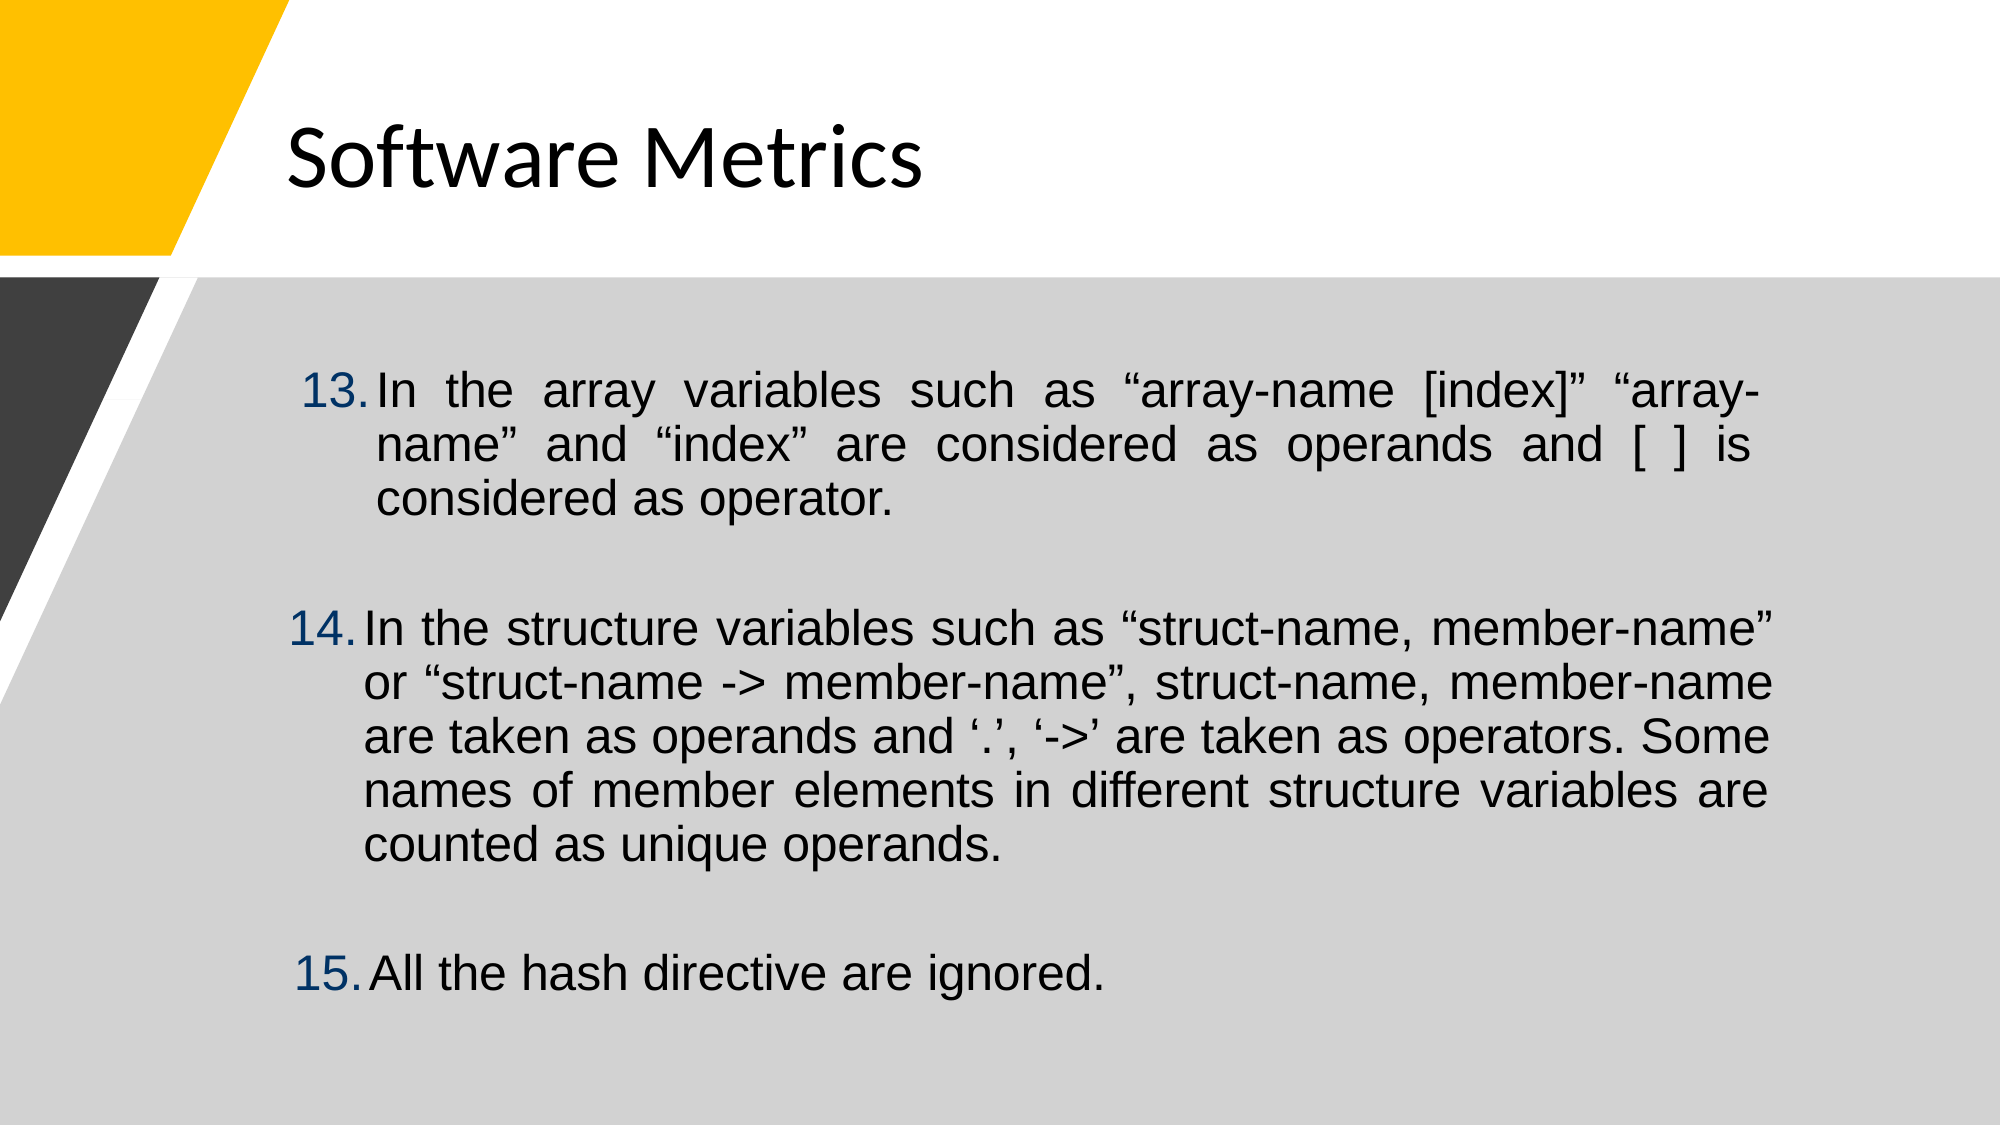

# Software Metrics

In  the  array  variables  such  as  “array-name  [index]”  “array- name”  and  “index”  are  considered  as  operands  and  [  ]  is considered as operator.

In the structure variables such as “struct-name, member-name” or “struct-name -> member-name”, struct-name, member-name are taken as operands and ‘.’, ‘->’ are taken as operators. Some names of member elements in different structure variables are counted as unique operands.

All the hash directive are ignored.